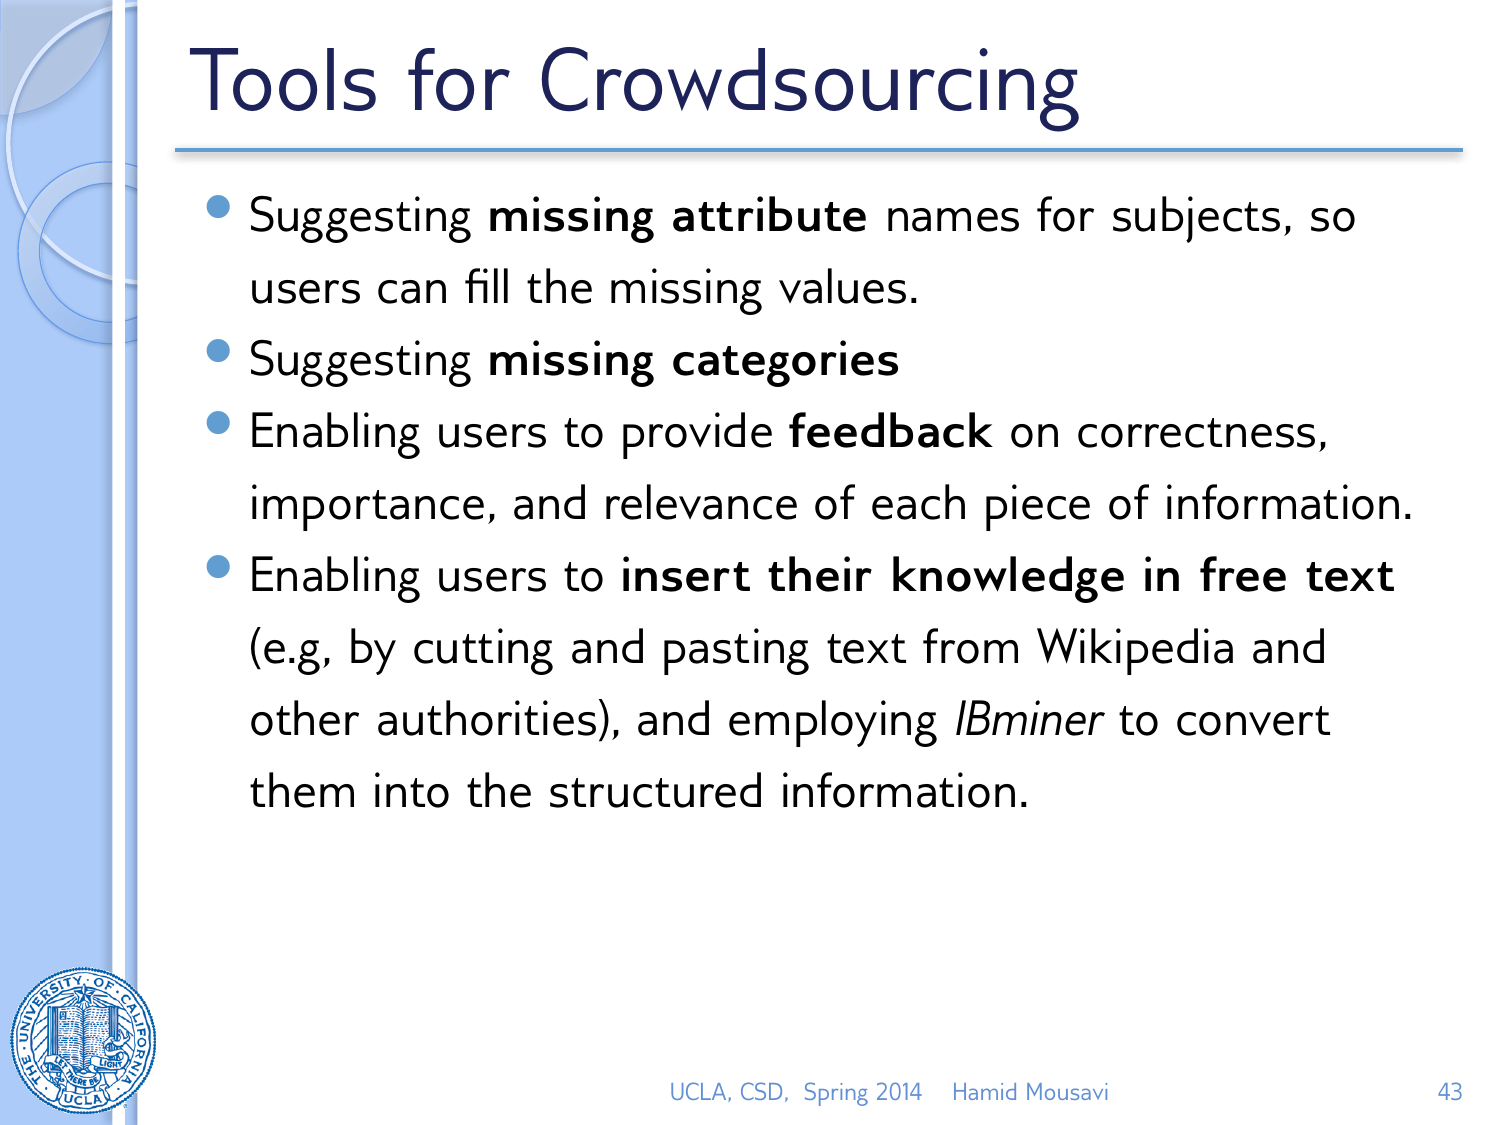

# Tools for Crowdsourcing
Suggesting missing attribute names for subjects, so users can fill the missing values.
Suggesting missing categories
Enabling users to provide feedback on correctness, importance, and relevance of each piece of information.
Enabling users to insert their knowledge in free text (e.g, by cutting and pasting text from Wikipedia and other authorities), and employing IBminer to convert them into the structured information.
UCLA, CSD,  Spring 2014
Hamid Mousavi
43